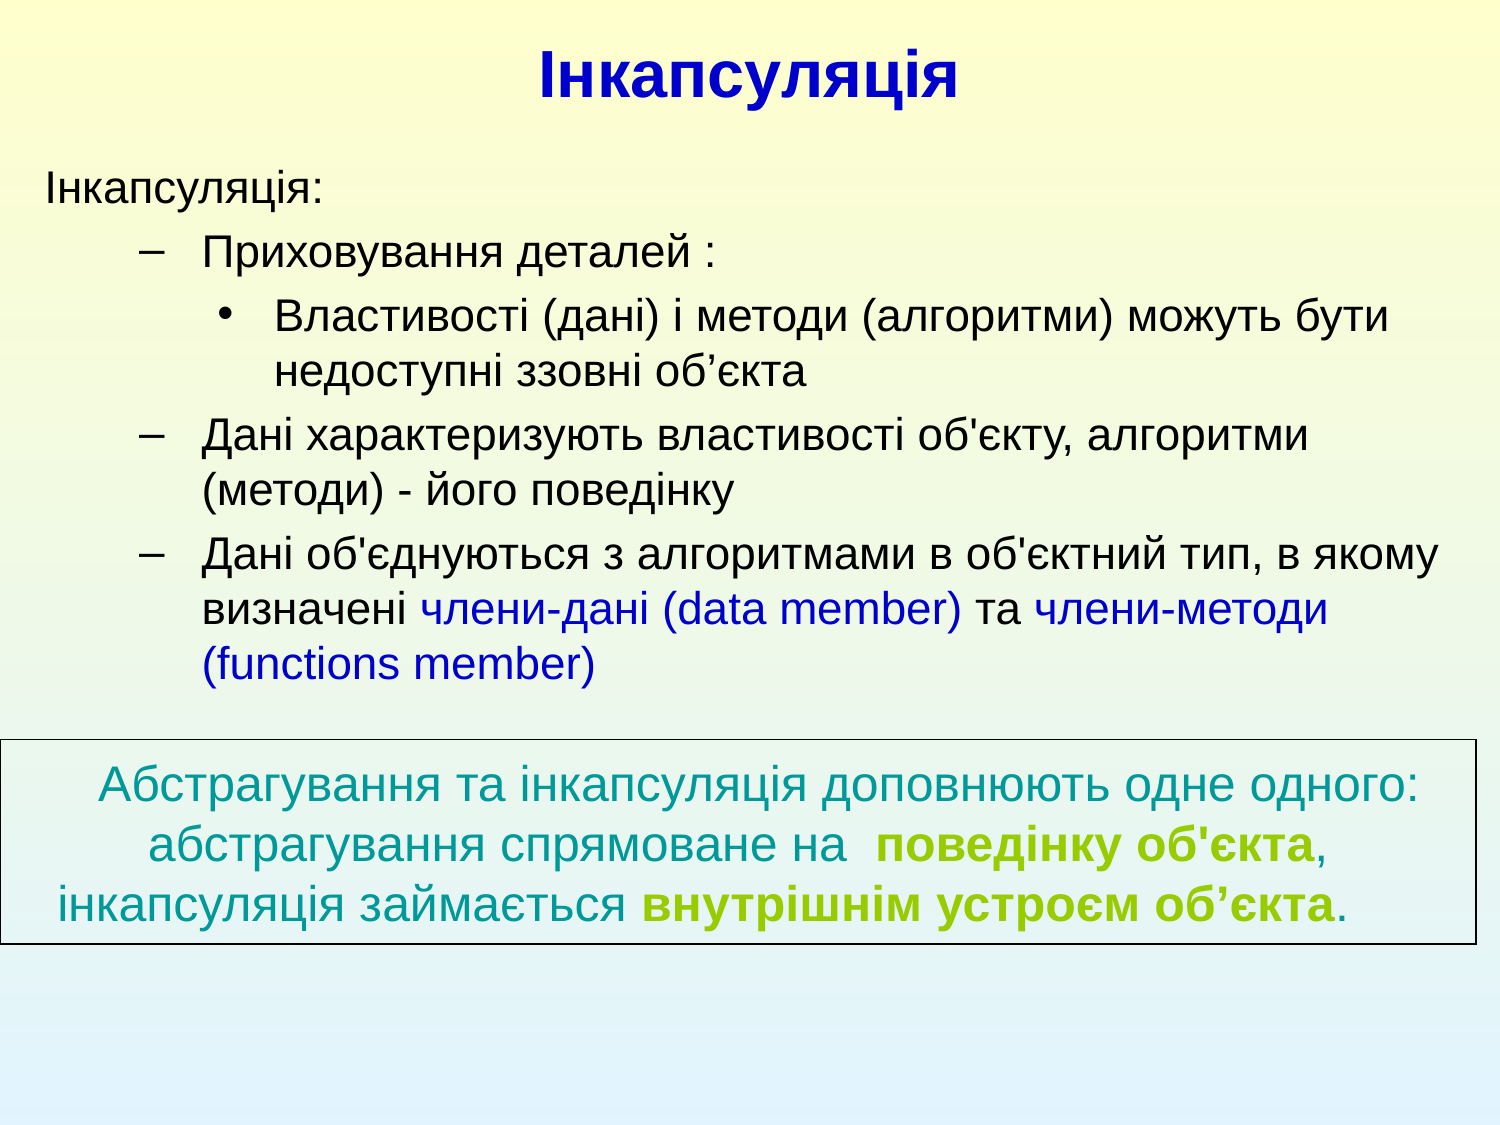

Інкапсуляція
Інкапсуляція:
Приховування деталей :
Властивості (дані) і методи (алгоритми) можуть бути недоступні ззовні об’єкта
Дані характеризують властивості об'єкту, алгоритми (методи) - його поведінку
Дані об'єднуються з алгоритмами в об'єктний тип, в якому визначені члени-дані (data member) та члени-методи (functions member)
    Абстрагування та інкапсуляція доповнюють одне одного:
абстрагування спрямоване на  поведінку об'єкта, інкапсуляція займається внутрішнім устроєм об’єкта.